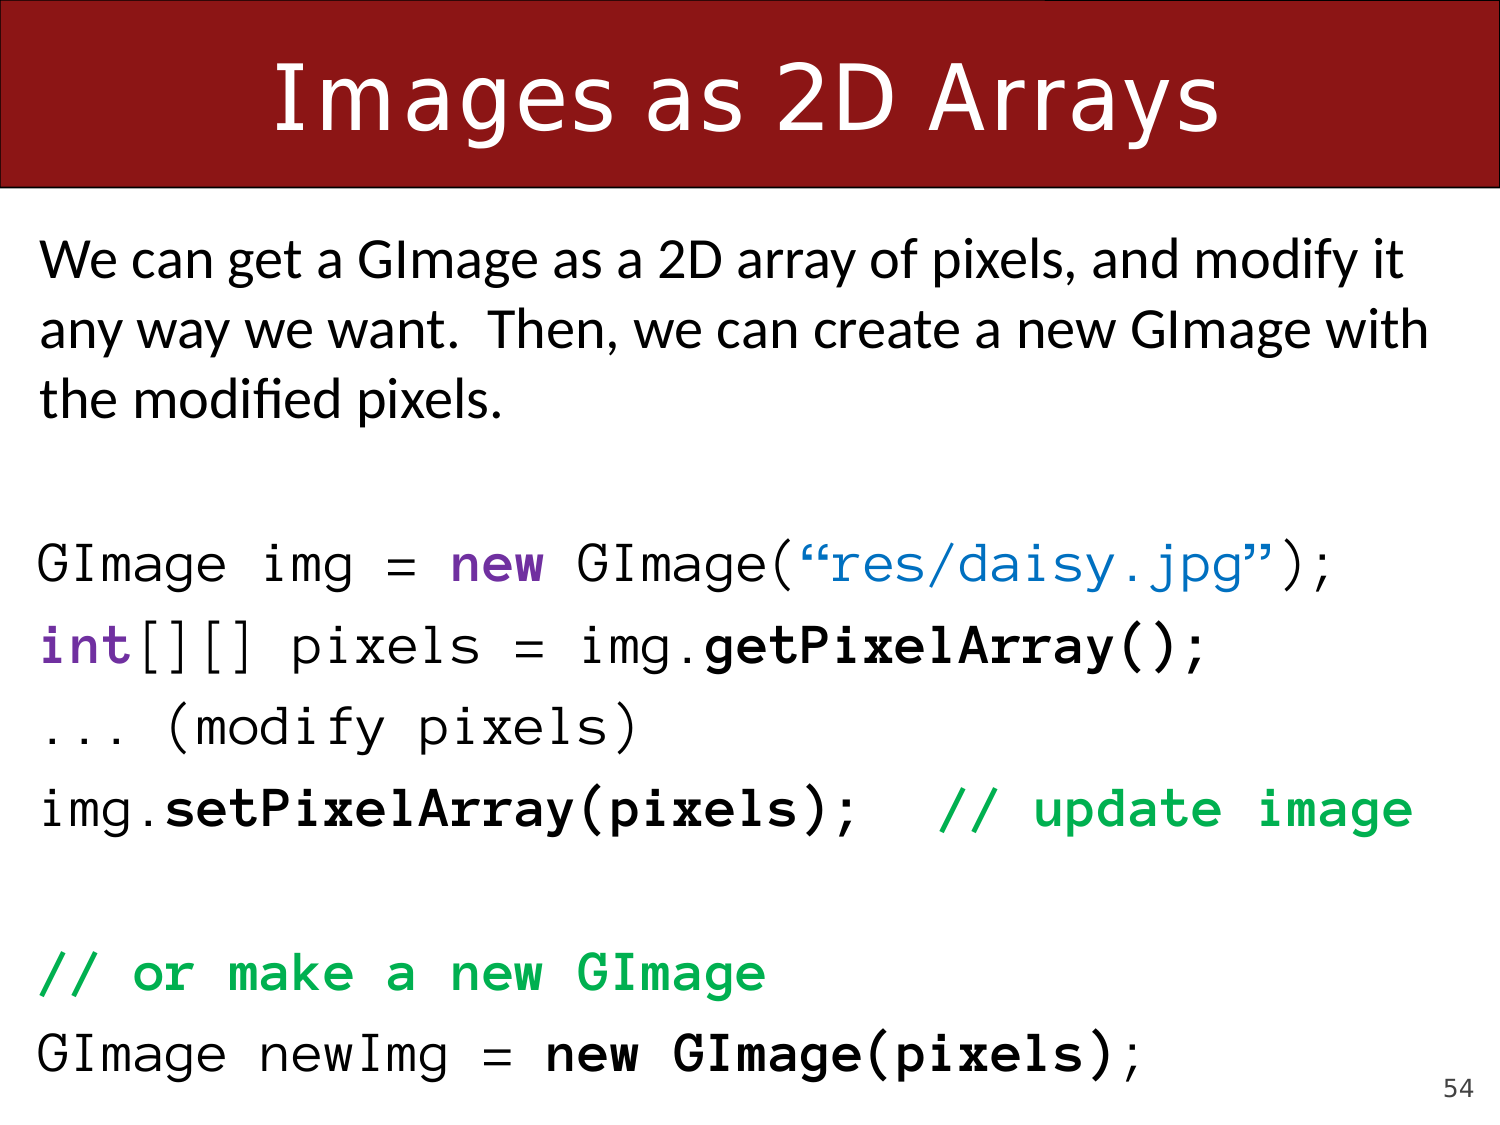

# Images as 2D Arrays
We can get a GImage as a 2D array of pixels, and modify it any way we want.  Then, we can create a new GImage with the modified pixels.

GImage img = new GImage(“res/daisy.jpg”);
int[][] pixels = img.getPixelArray();
... (modify pixels)
img.setPixelArray(pixels);	// update image

// or make a new GImage
GImage newImg = new GImage(pixels);